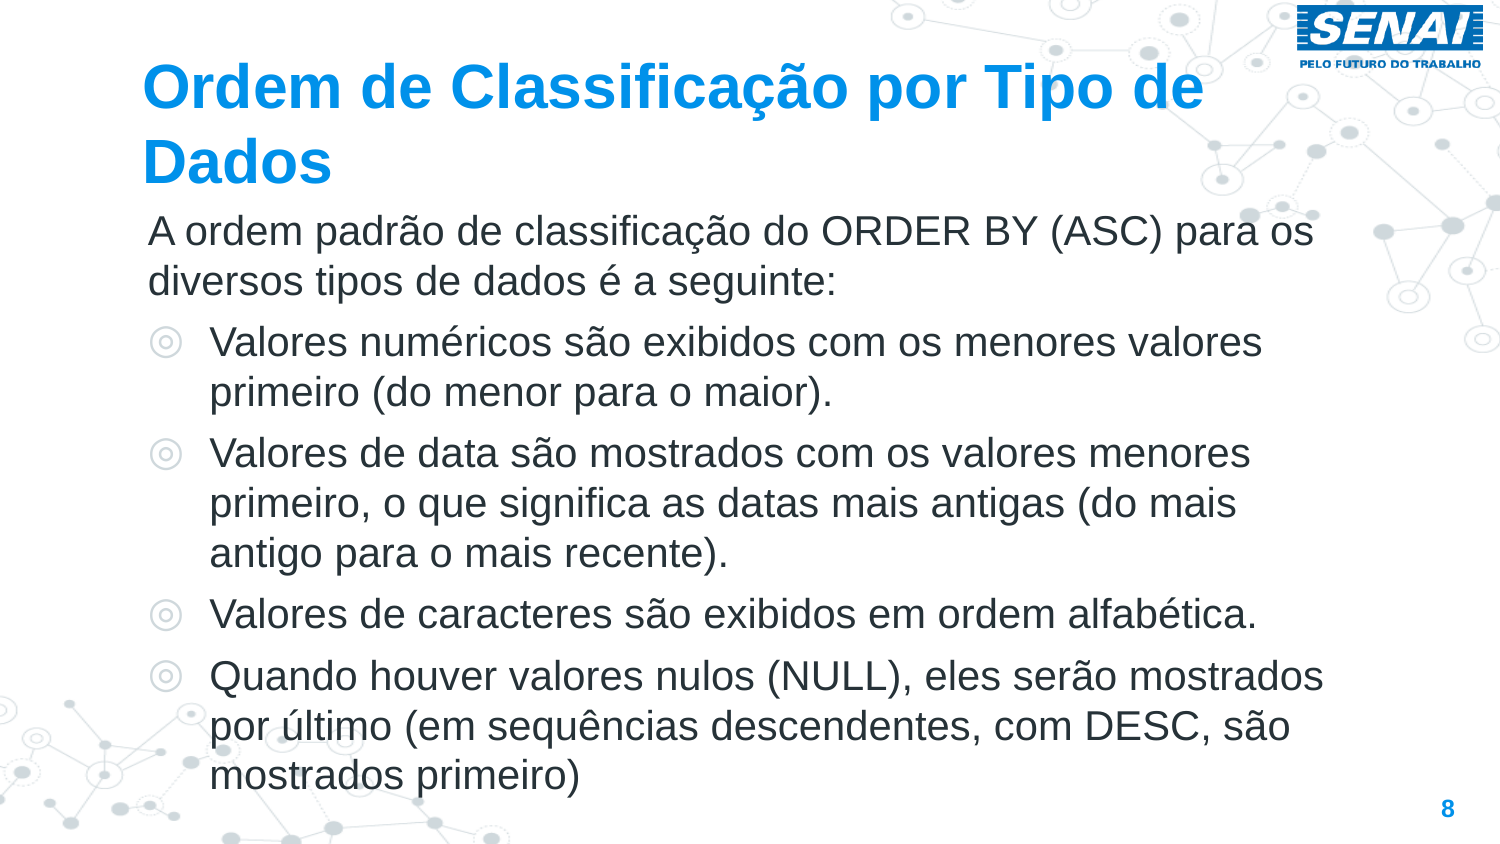

# Ordem de Classificação por Tipo de Dados
A ordem padrão de classificação do ORDER BY (ASC) para os diversos tipos de dados é a seguinte:
Valores numéricos são exibidos com os menores valores primeiro (do menor para o maior).
Valores de data são mostrados com os valores menores primeiro, o que significa as datas mais antigas (do mais antigo para o mais recente).
Valores de caracteres são exibidos em ordem alfabética.
Quando houver valores nulos (NULL), eles serão mostrados por último (em sequências descendentes, com DESC, são mostrados primeiro)

8